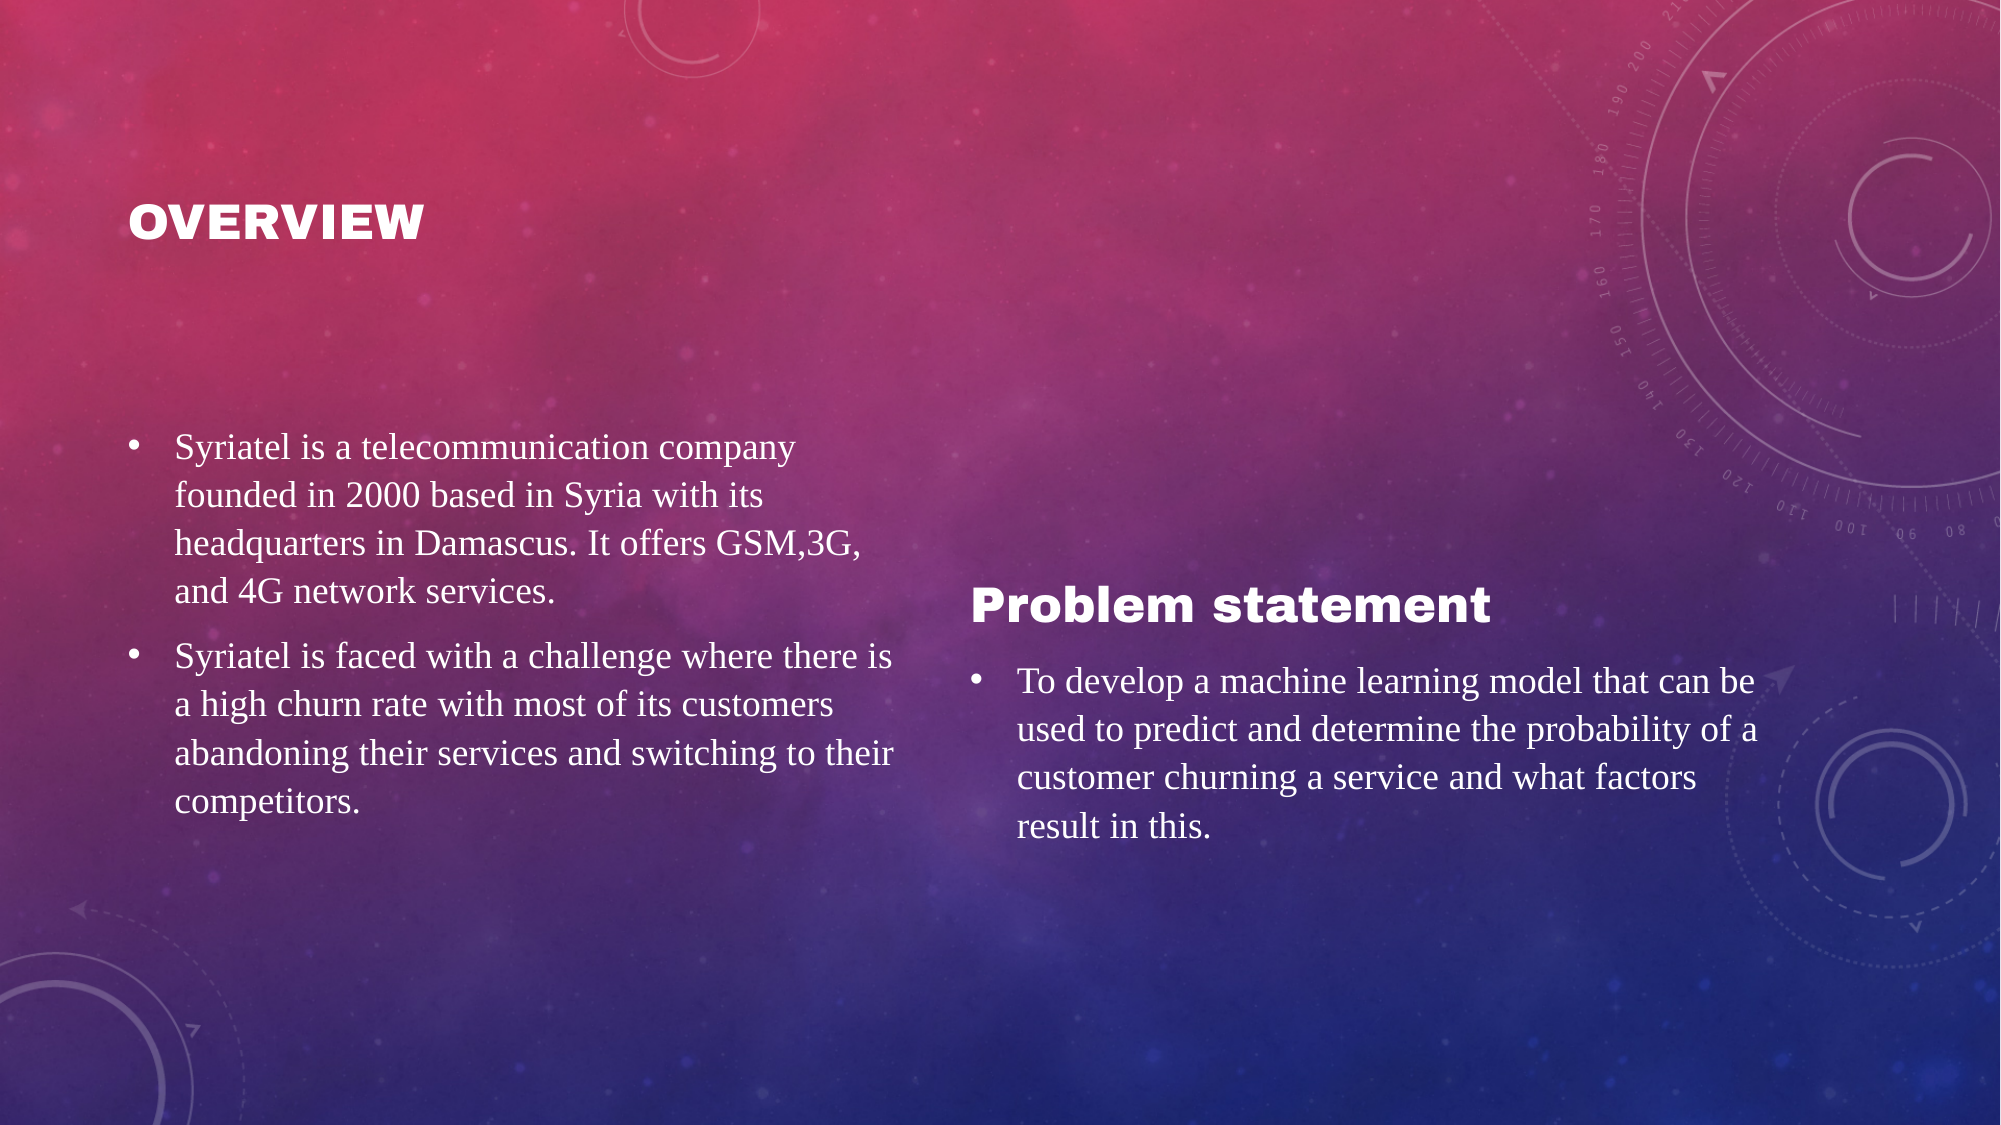

# OVERVIEW
Syriatel is a telecommunication company founded in 2000 based in Syria with its headquarters in Damascus. It offers GSM,3G, and 4G network services.
Syriatel is faced with a challenge where there is a high churn rate with most of its customers abandoning their services and switching to their competitors.

Problem statement
To develop a machine learning model that can be used to predict and determine the probability of a customer churning a service and what factors result in this.